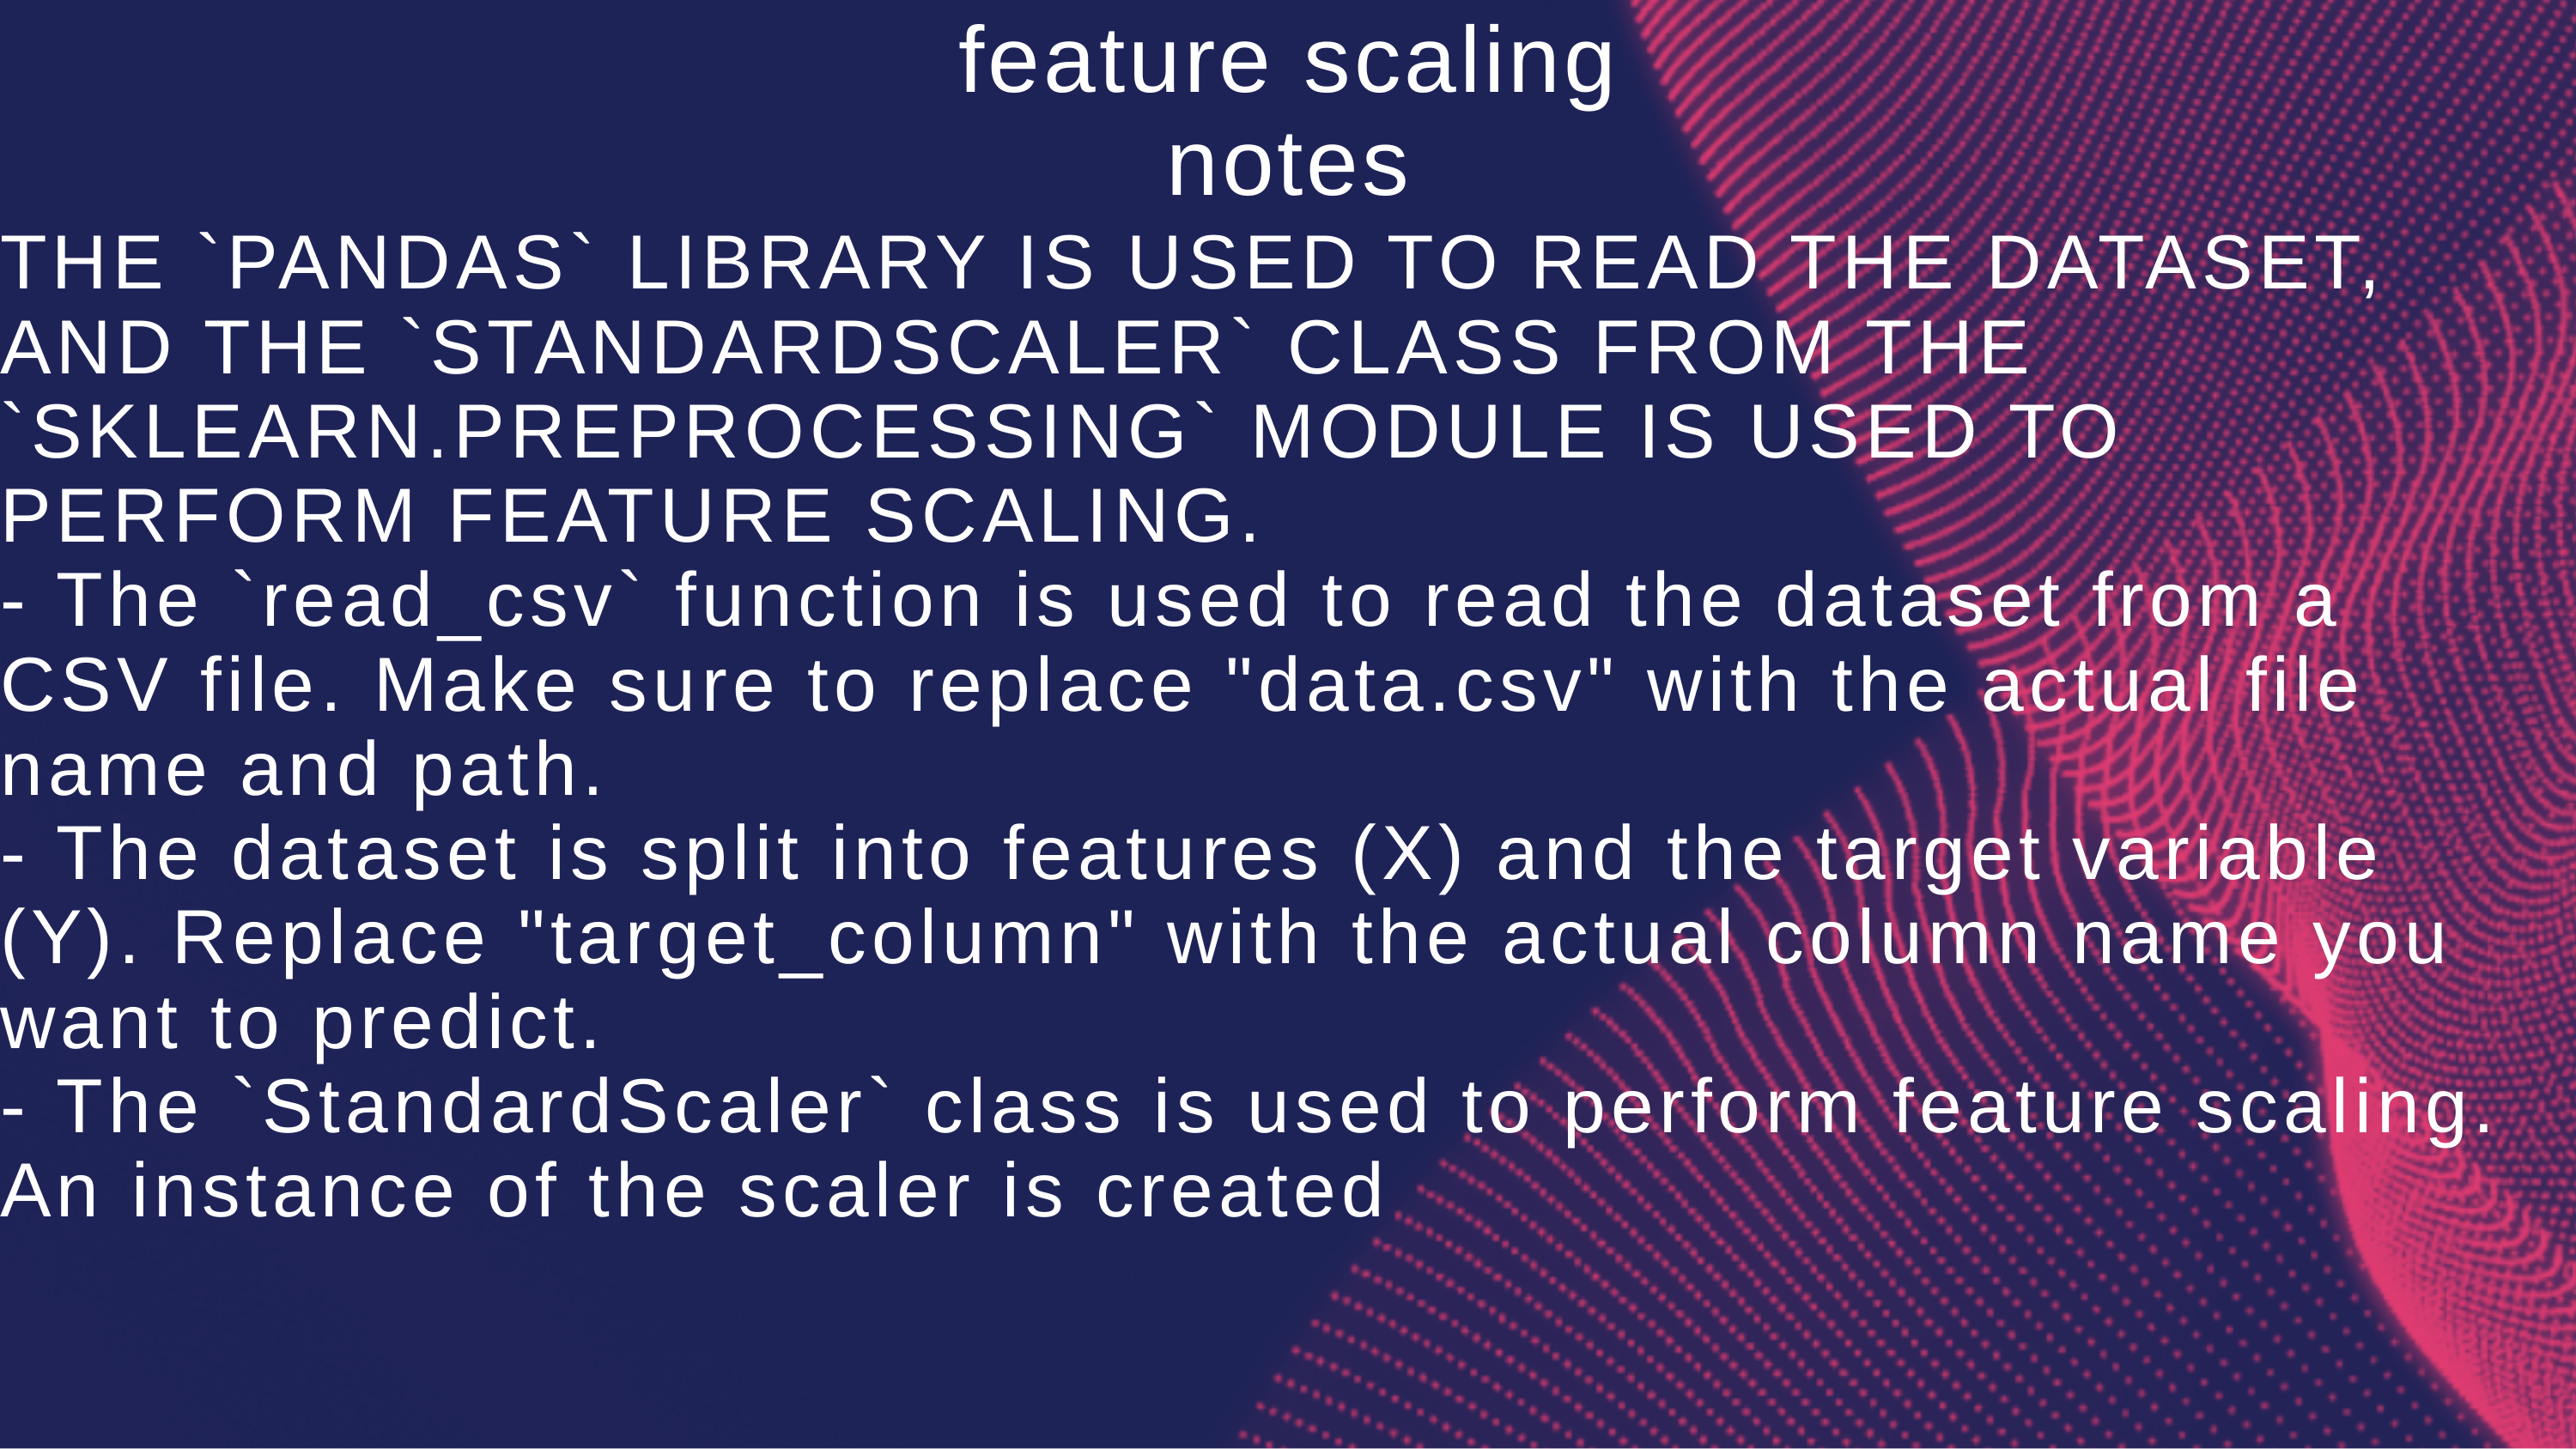

feature scaling
notes
THE `PANDAS` LIBRARY IS USED TO READ THE DATASET, AND THE `STANDARDSCALER` CLASS FROM THE `SKLEARN.PREPROCESSING` MODULE IS USED TO PERFORM FEATURE SCALING.
- The `read_csv` function is used to read the dataset from a CSV file. Make sure to replace "data.csv" with the actual file name and path.
- The dataset is split into features (X) and the target variable (Y). Replace "target_column" with the actual column name you want to predict.
- The `StandardScaler` class is used to perform feature scaling. An instance of the scaler is created